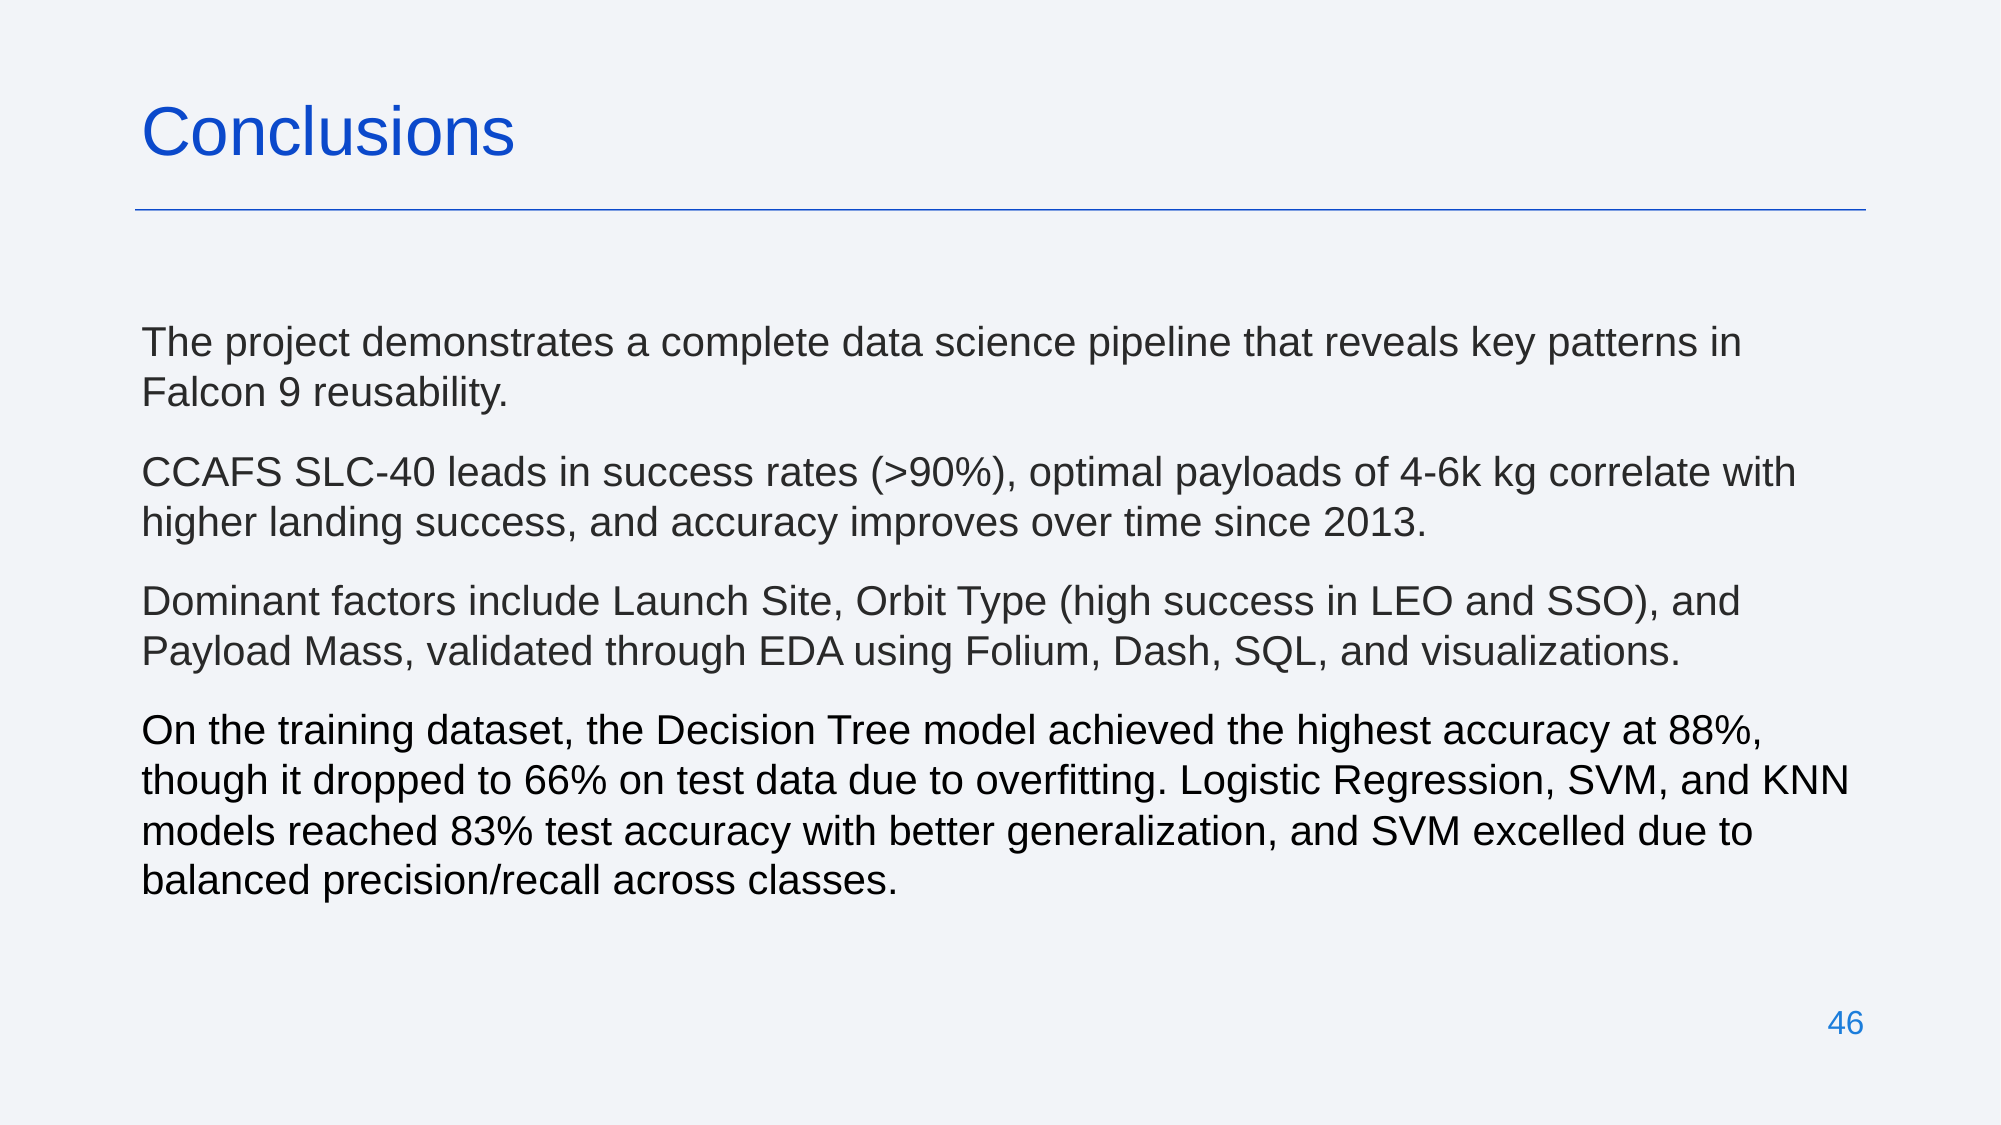

Conclusions
The project demonstrates a complete data science pipeline that reveals key patterns in Falcon 9 reusability.
CCAFS SLC-40 leads in success rates (>90%), optimal payloads of 4-6k kg correlate with higher landing success, and accuracy improves over time since 2013.
Dominant factors include Launch Site, Orbit Type (high success in LEO and SSO), and Payload Mass, validated through EDA using Folium, Dash, SQL, and visualizations.
On the training dataset, the Decision Tree model achieved the highest accuracy at 88%, though it dropped to 66% on test data due to overfitting. Logistic Regression, SVM, and KNN models reached 83% test accuracy with better generalization, and SVM excelled due to balanced precision/recall across classes.
46